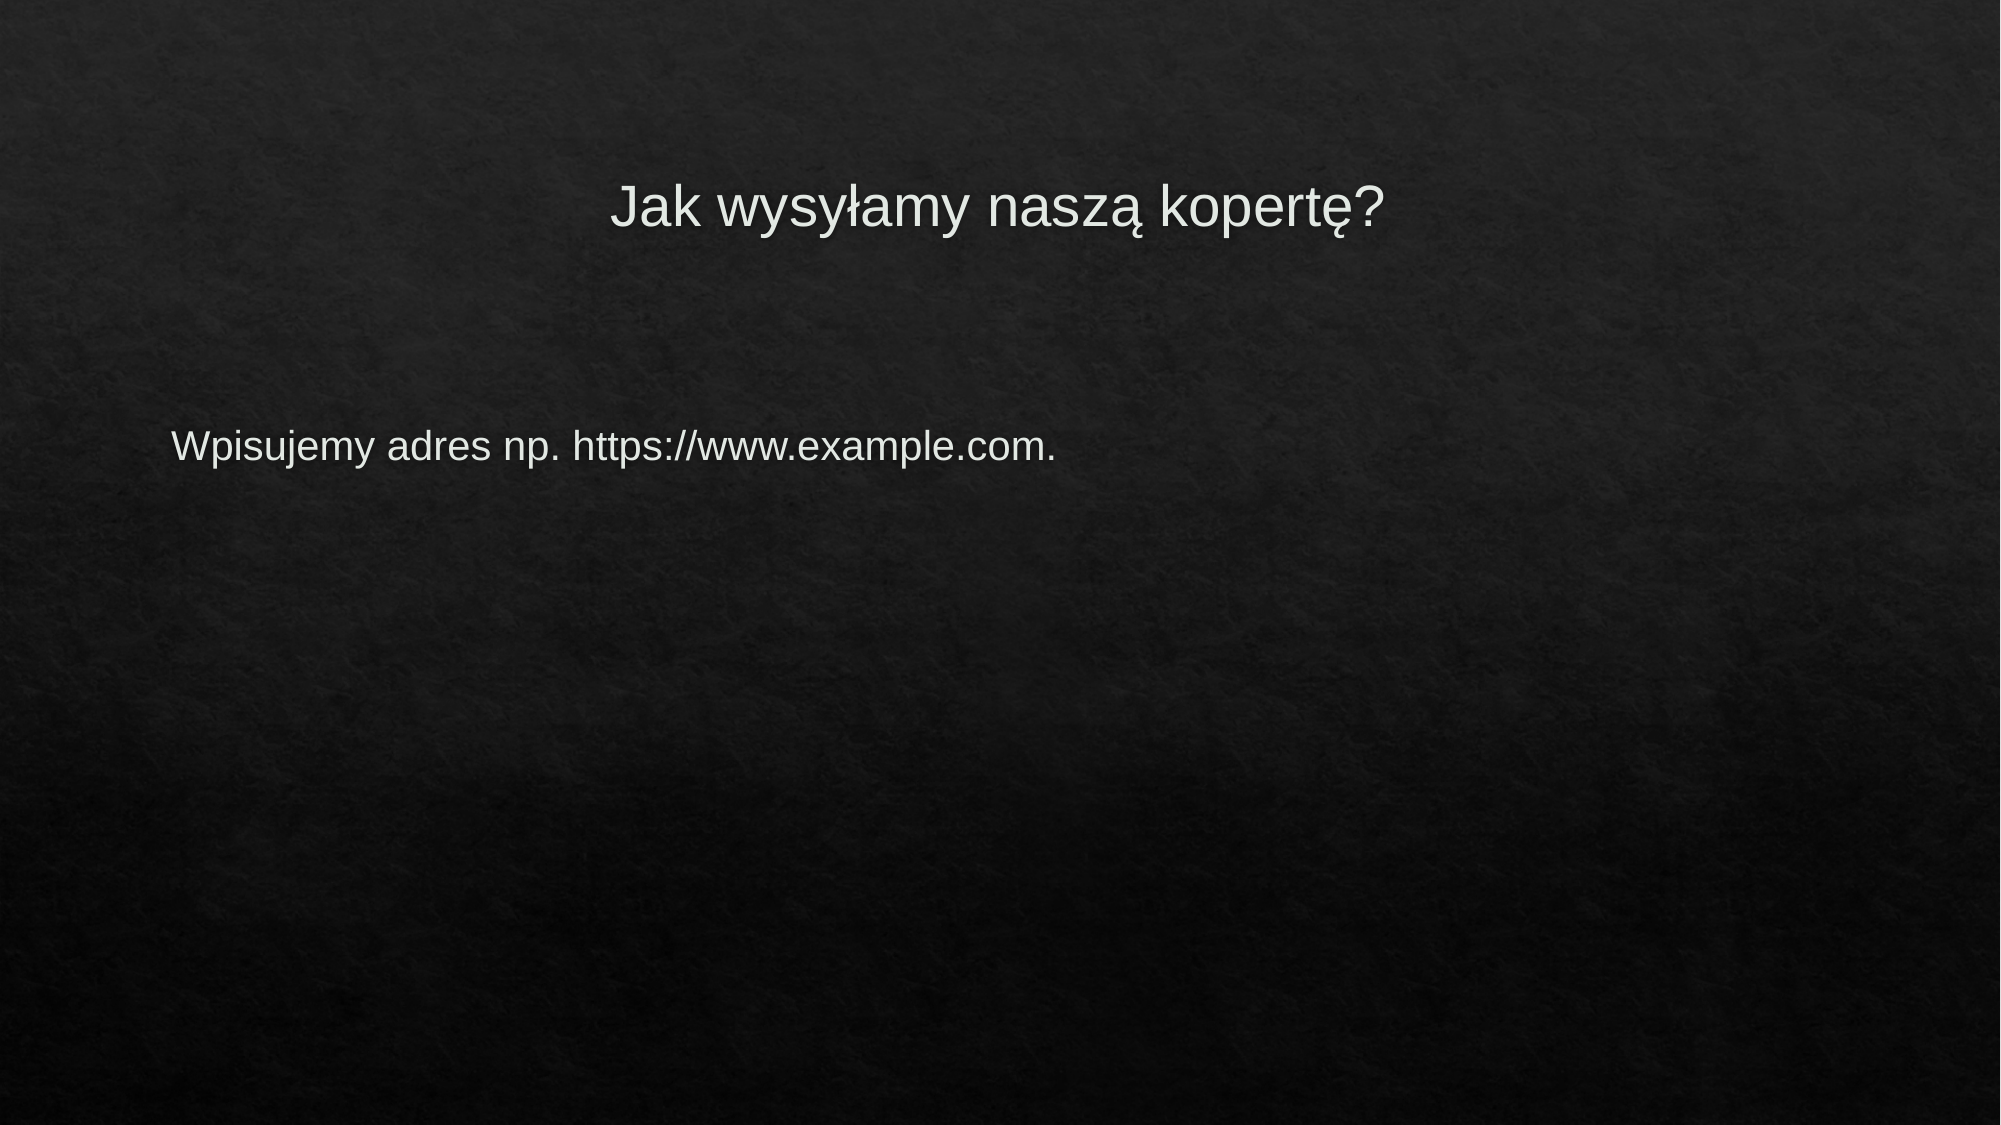

# Jak wysyłamy naszą kopertę?

Wpisujemy adres np. https://www.example.com.